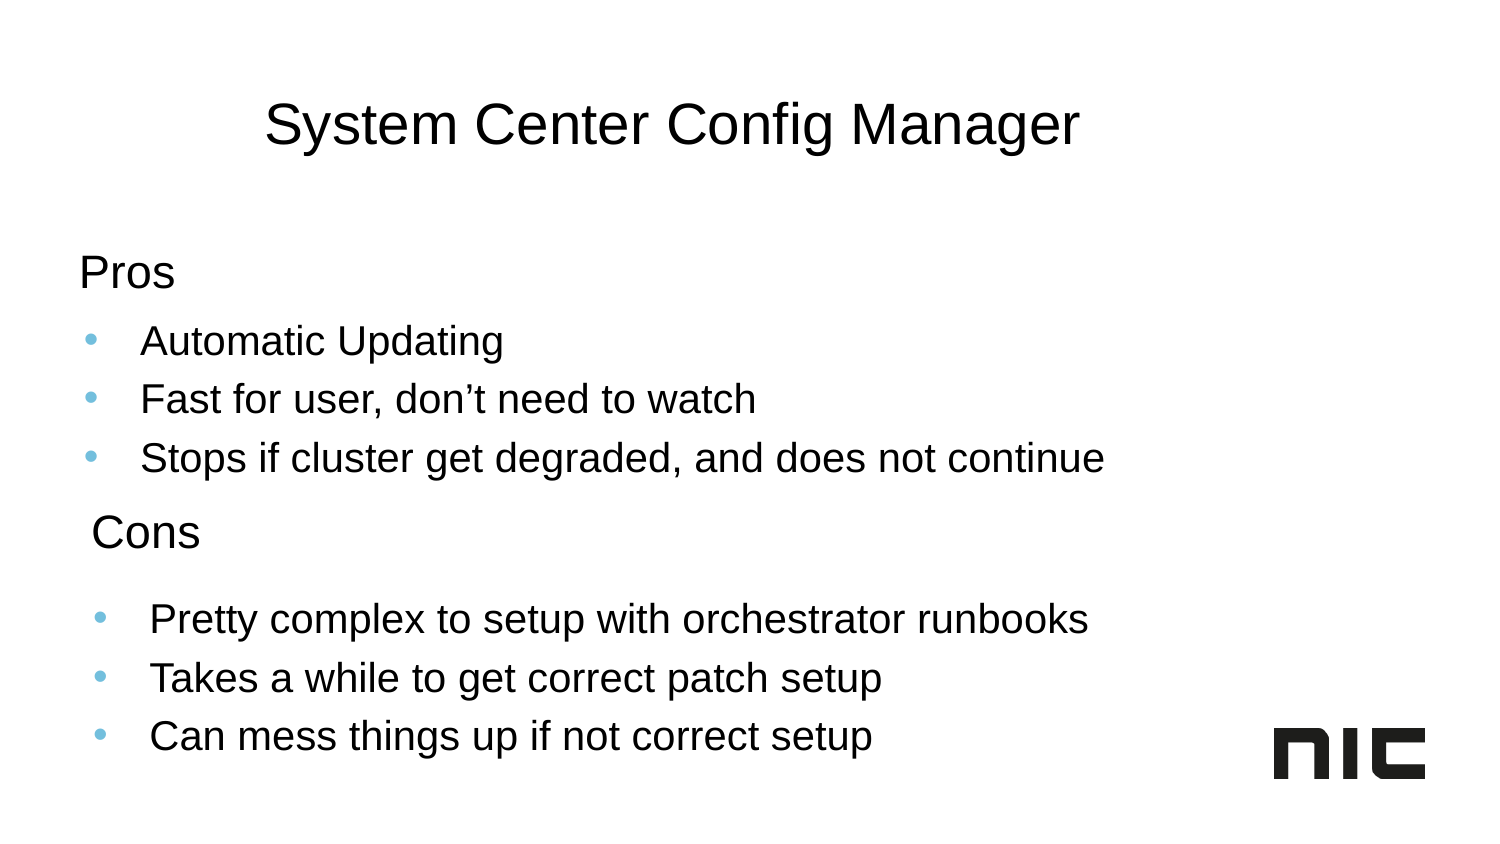

System Center Config Manager
Pros
Automatic Updating
Fast for user, don’t need to watch
Stops if cluster get degraded, and does not continue
Cons
Pretty complex to setup with orchestrator runbooks
Takes a while to get correct patch setup
Can mess things up if not correct setup